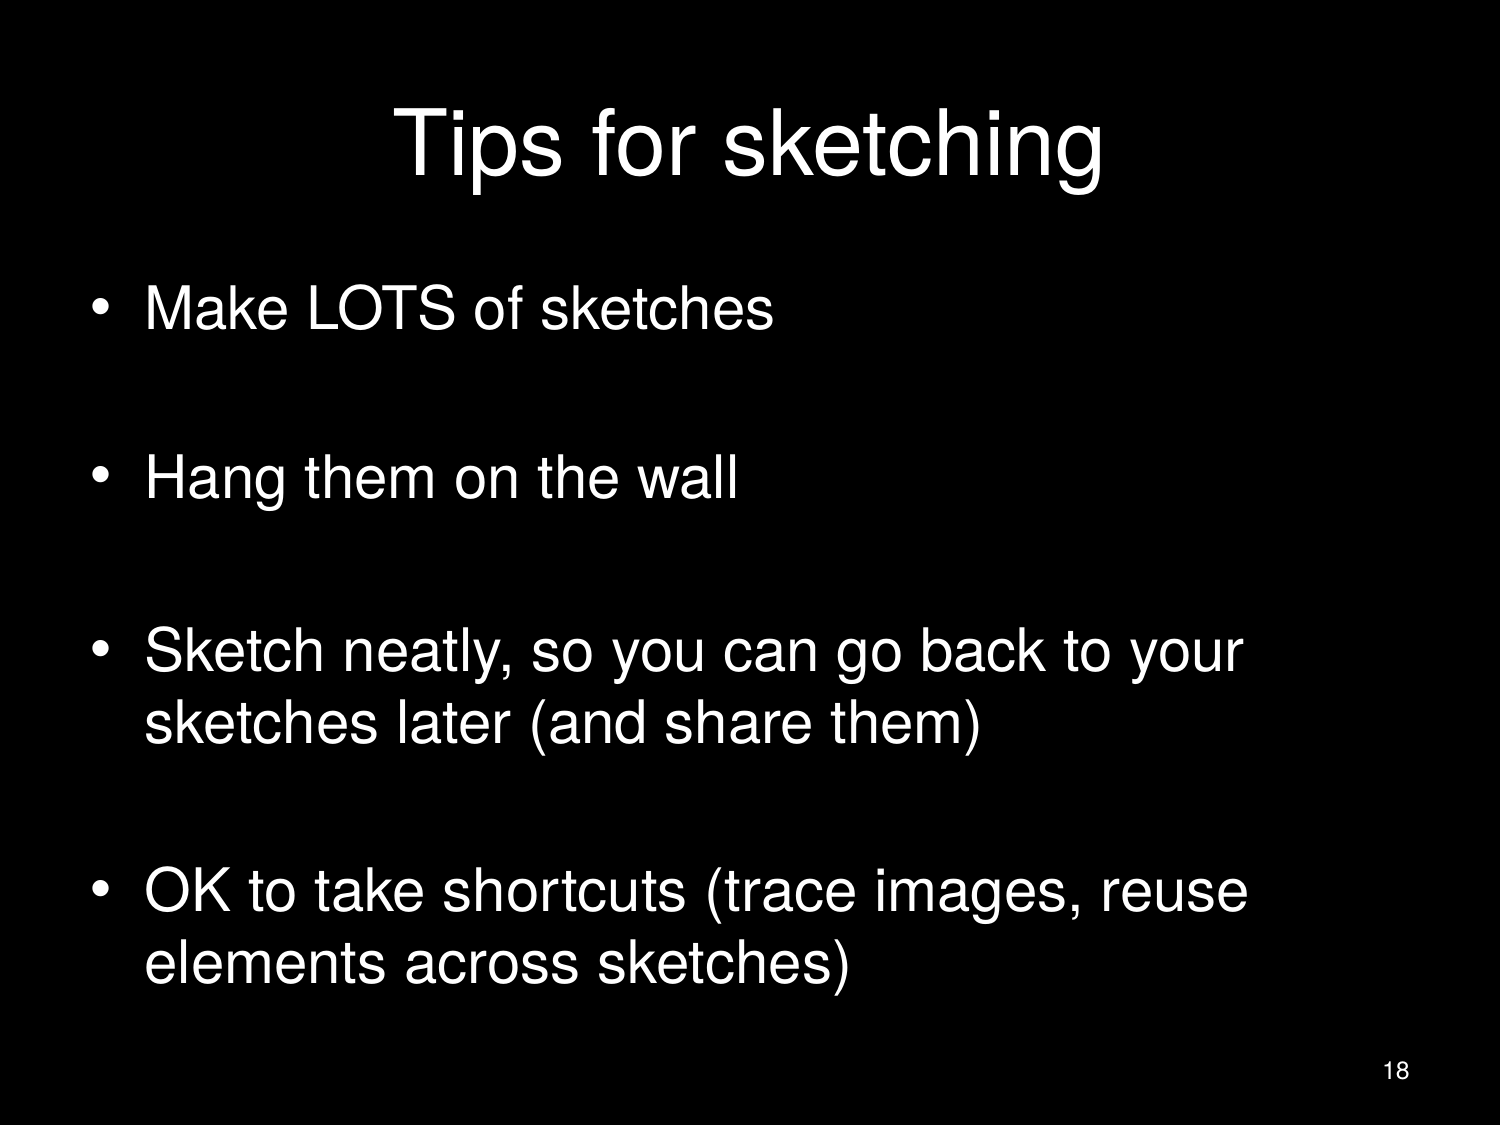

# Tips for sketching
Make LOTS of sketches

Hang them on the wall

Sketch neatly, so you can go back to your sketches later (and share them)

OK to take shortcuts (trace images, reuse elements across sketches)

18